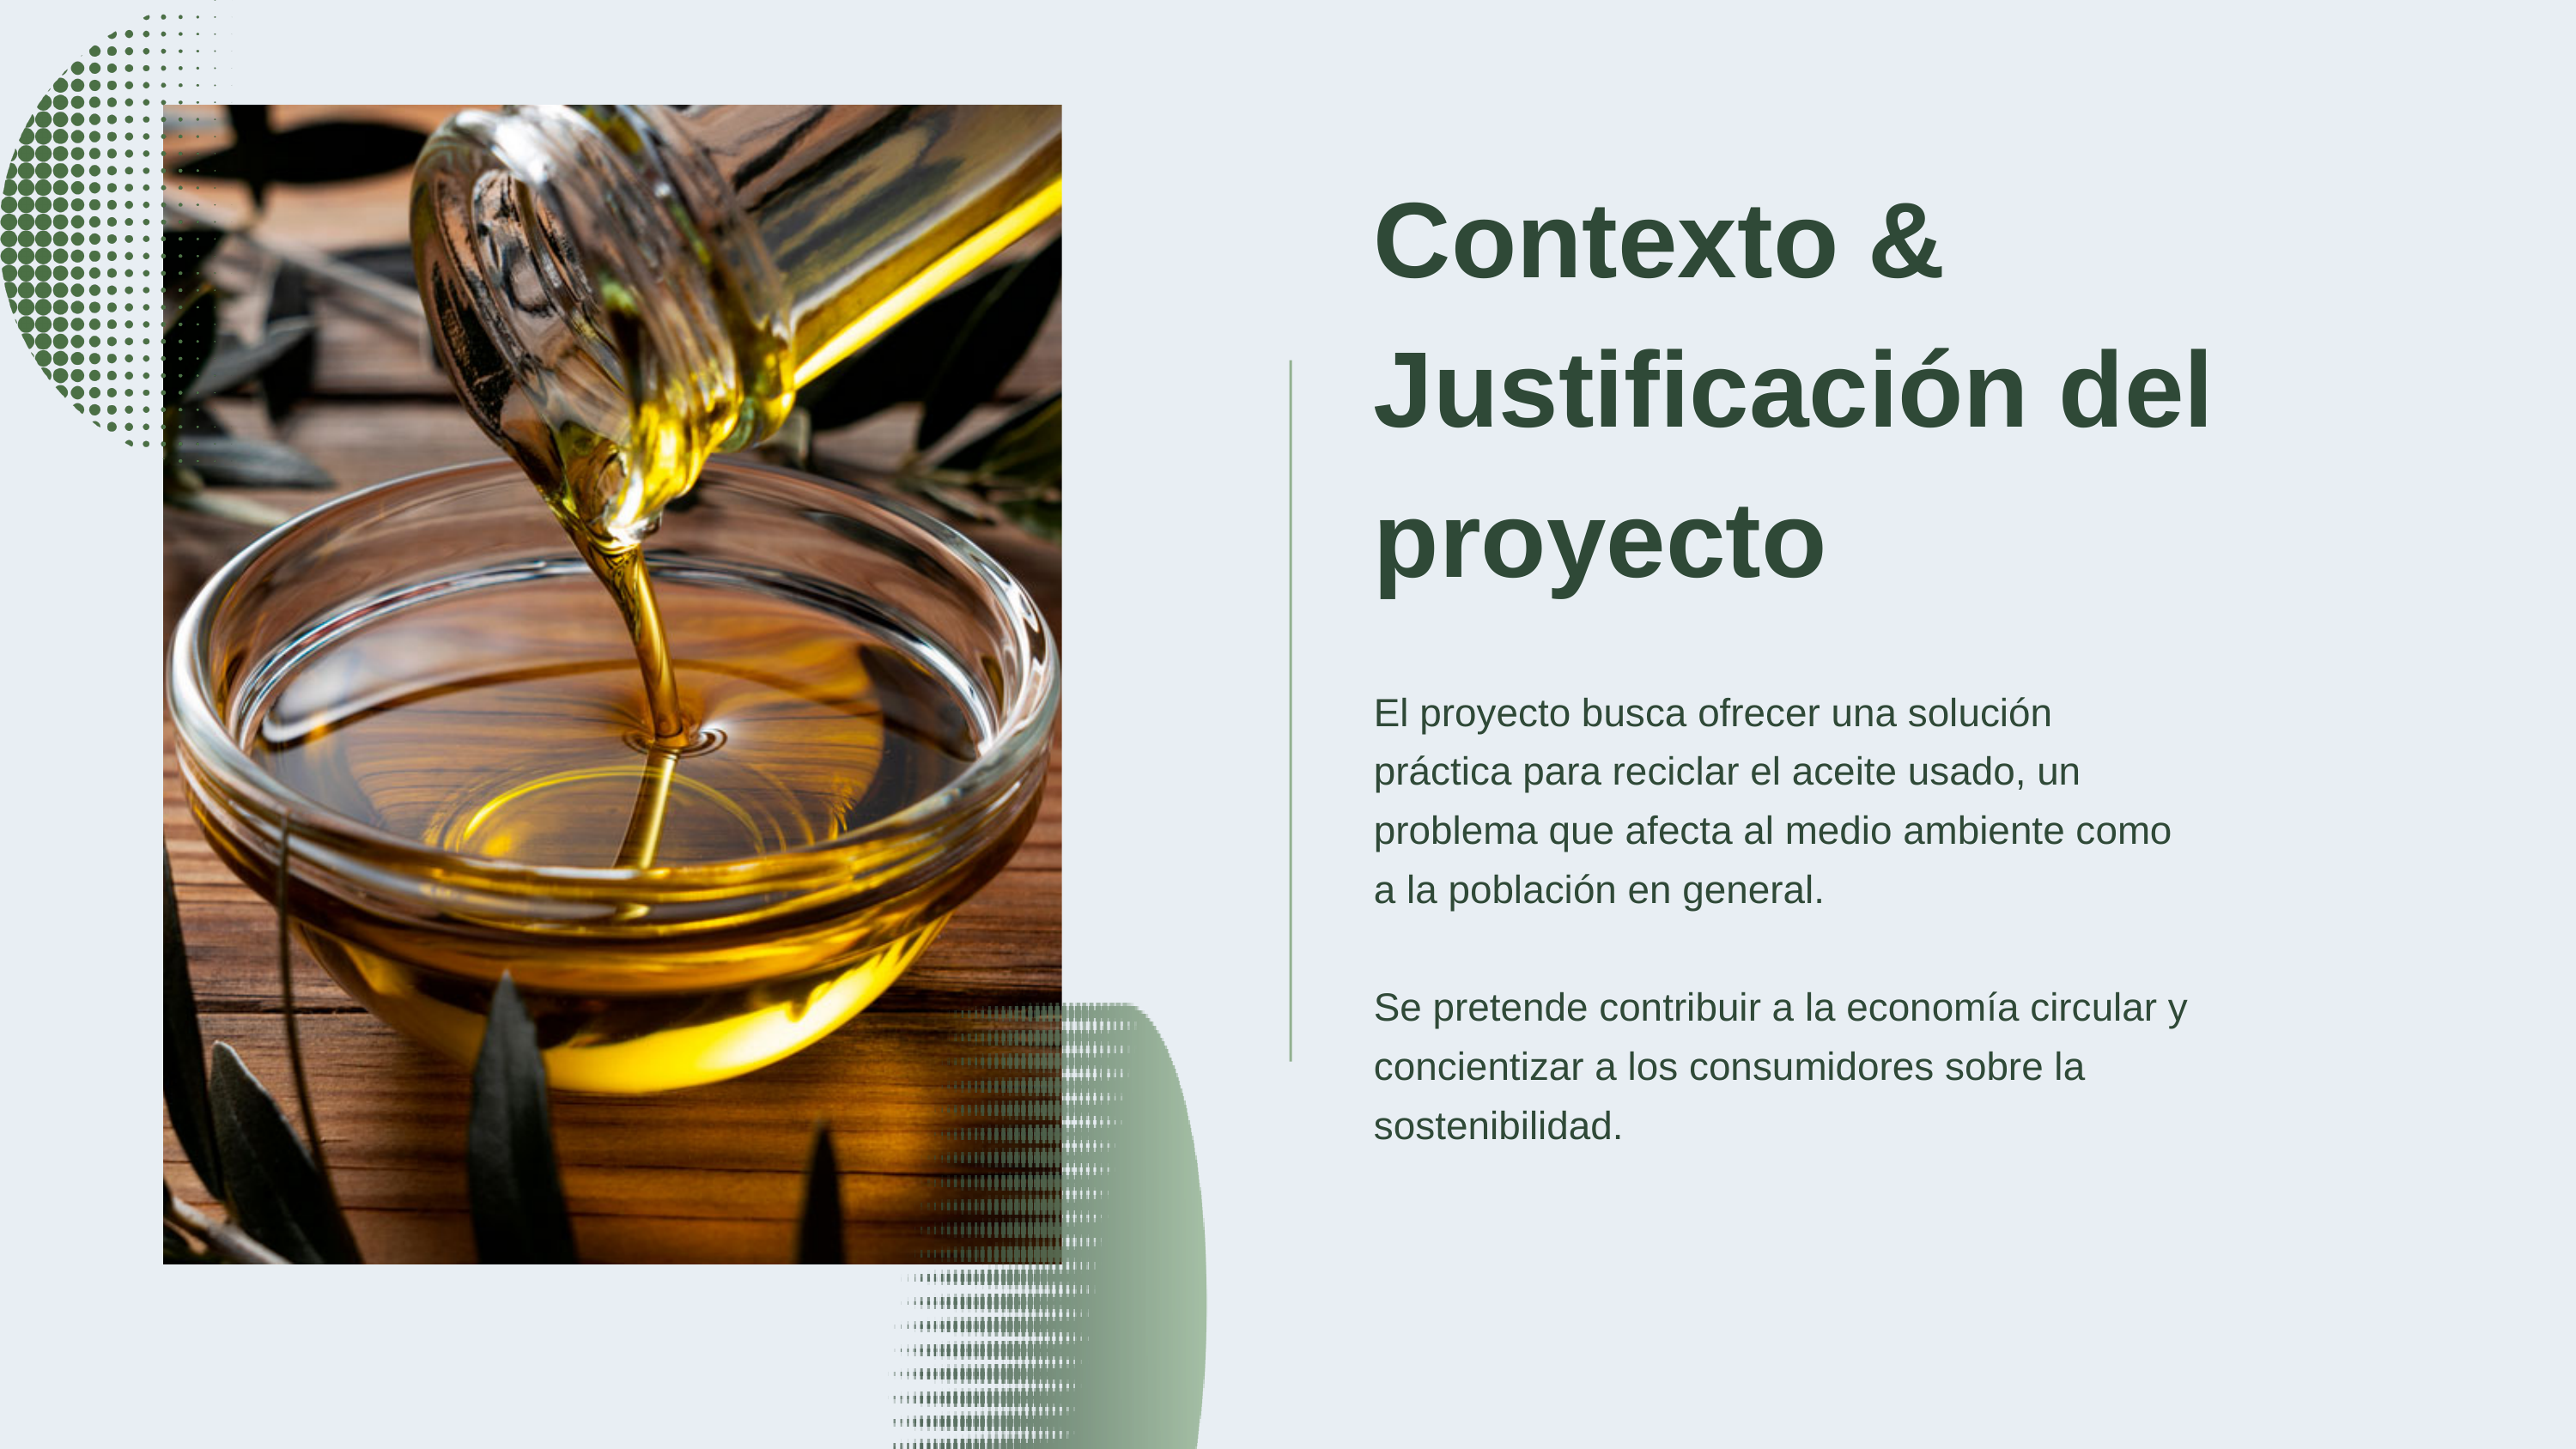

Contexto & Justificación del proyecto

El proyecto busca ofrecer una solución práctica para reciclar el aceite usado, un problema que afecta al medio ambiente como a la población en general.

Se pretende contribuir a la economía circular y concientizar a los consumidores sobre la sostenibilidad.